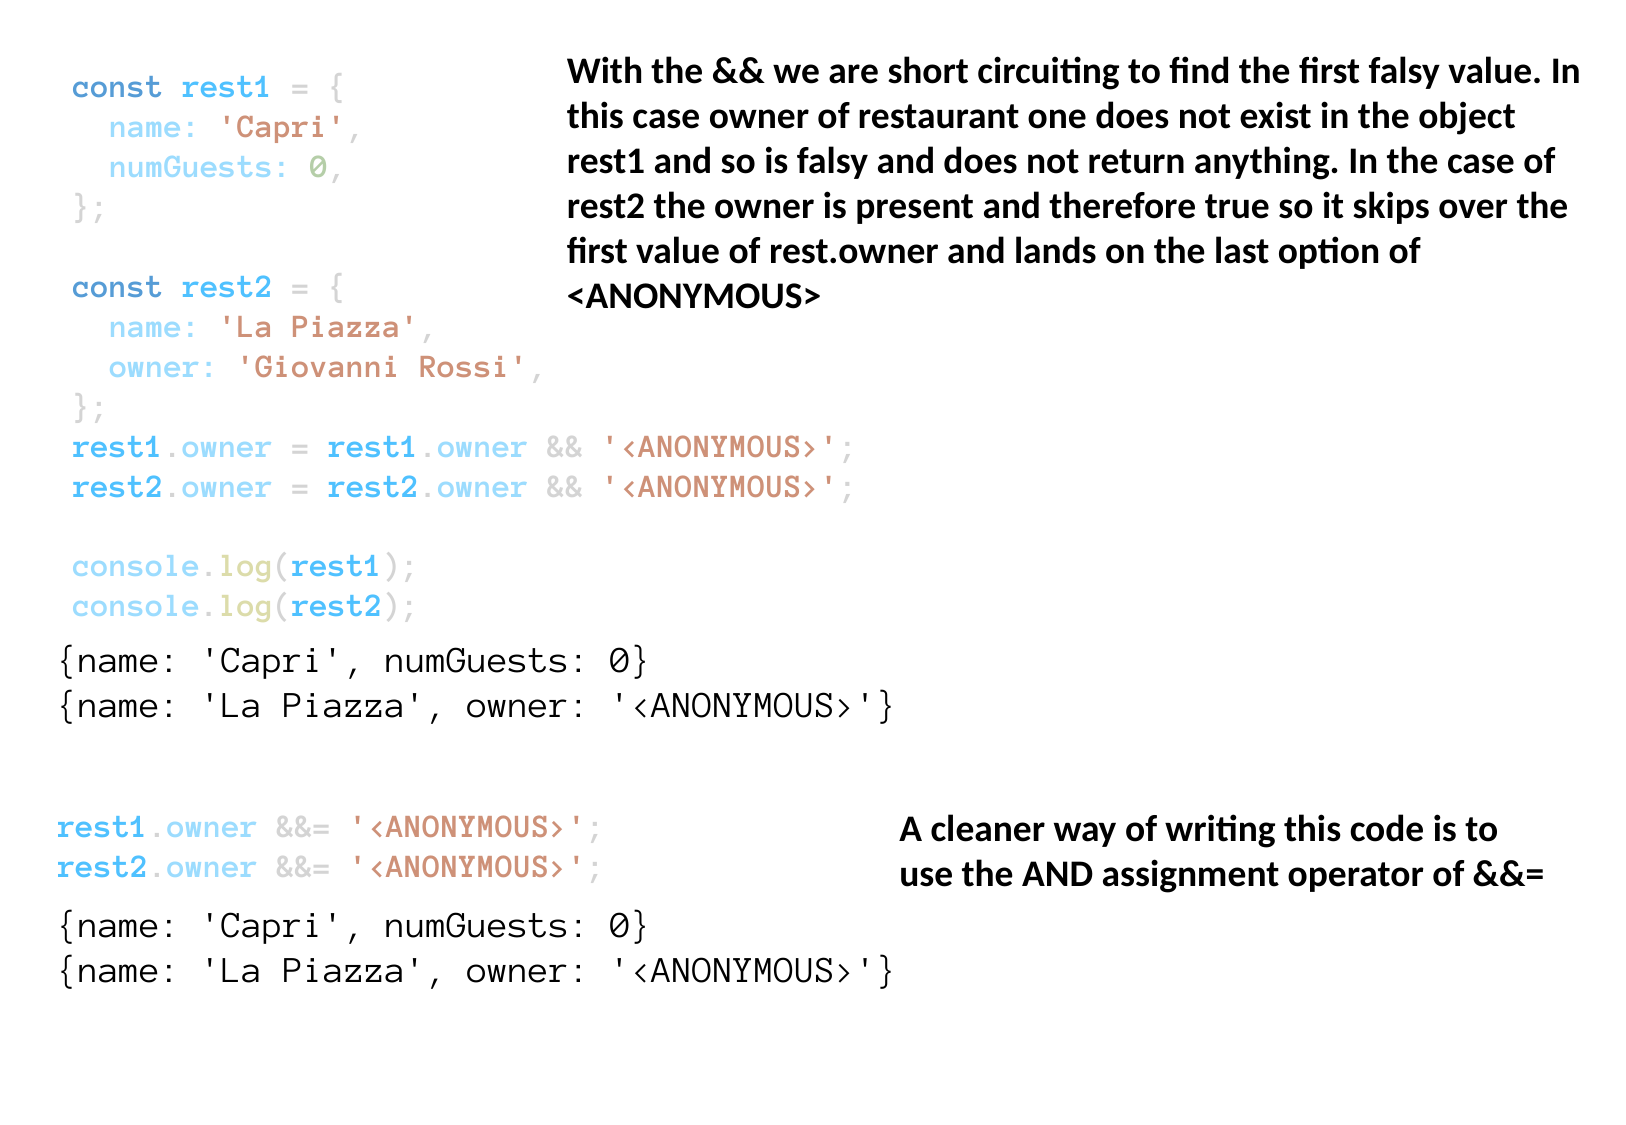

With the && we are short circuiting to find the first falsy value. In this case owner of restaurant one does not exist in the object rest1 and so is falsy and does not return anything. In the case of rest2 the owner is present and therefore true so it skips over the first value of rest.owner and lands on the last option of <ANONYMOUS>
const rest1 = {
  name: 'Capri',
  numGuests: 0,
};
const rest2 = {
  name: 'La Piazza',
  owner: 'Giovanni Rossi',
};
rest1.owner = rest1.owner && '<ANONYMOUS>';
rest2.owner = rest2.owner && '<ANONYMOUS>';
console.log(rest1);
console.log(rest2);
{name: 'Capri', numGuests: 0}
{name: 'La Piazza', owner: '<ANONYMOUS>'}
rest1.owner &&= '<ANONYMOUS>';
rest2.owner &&= '<ANONYMOUS>';
A cleaner way of writing this code is to use the AND assignment operator of &&=
{name: 'Capri', numGuests: 0}
{name: 'La Piazza', owner: '<ANONYMOUS>'}